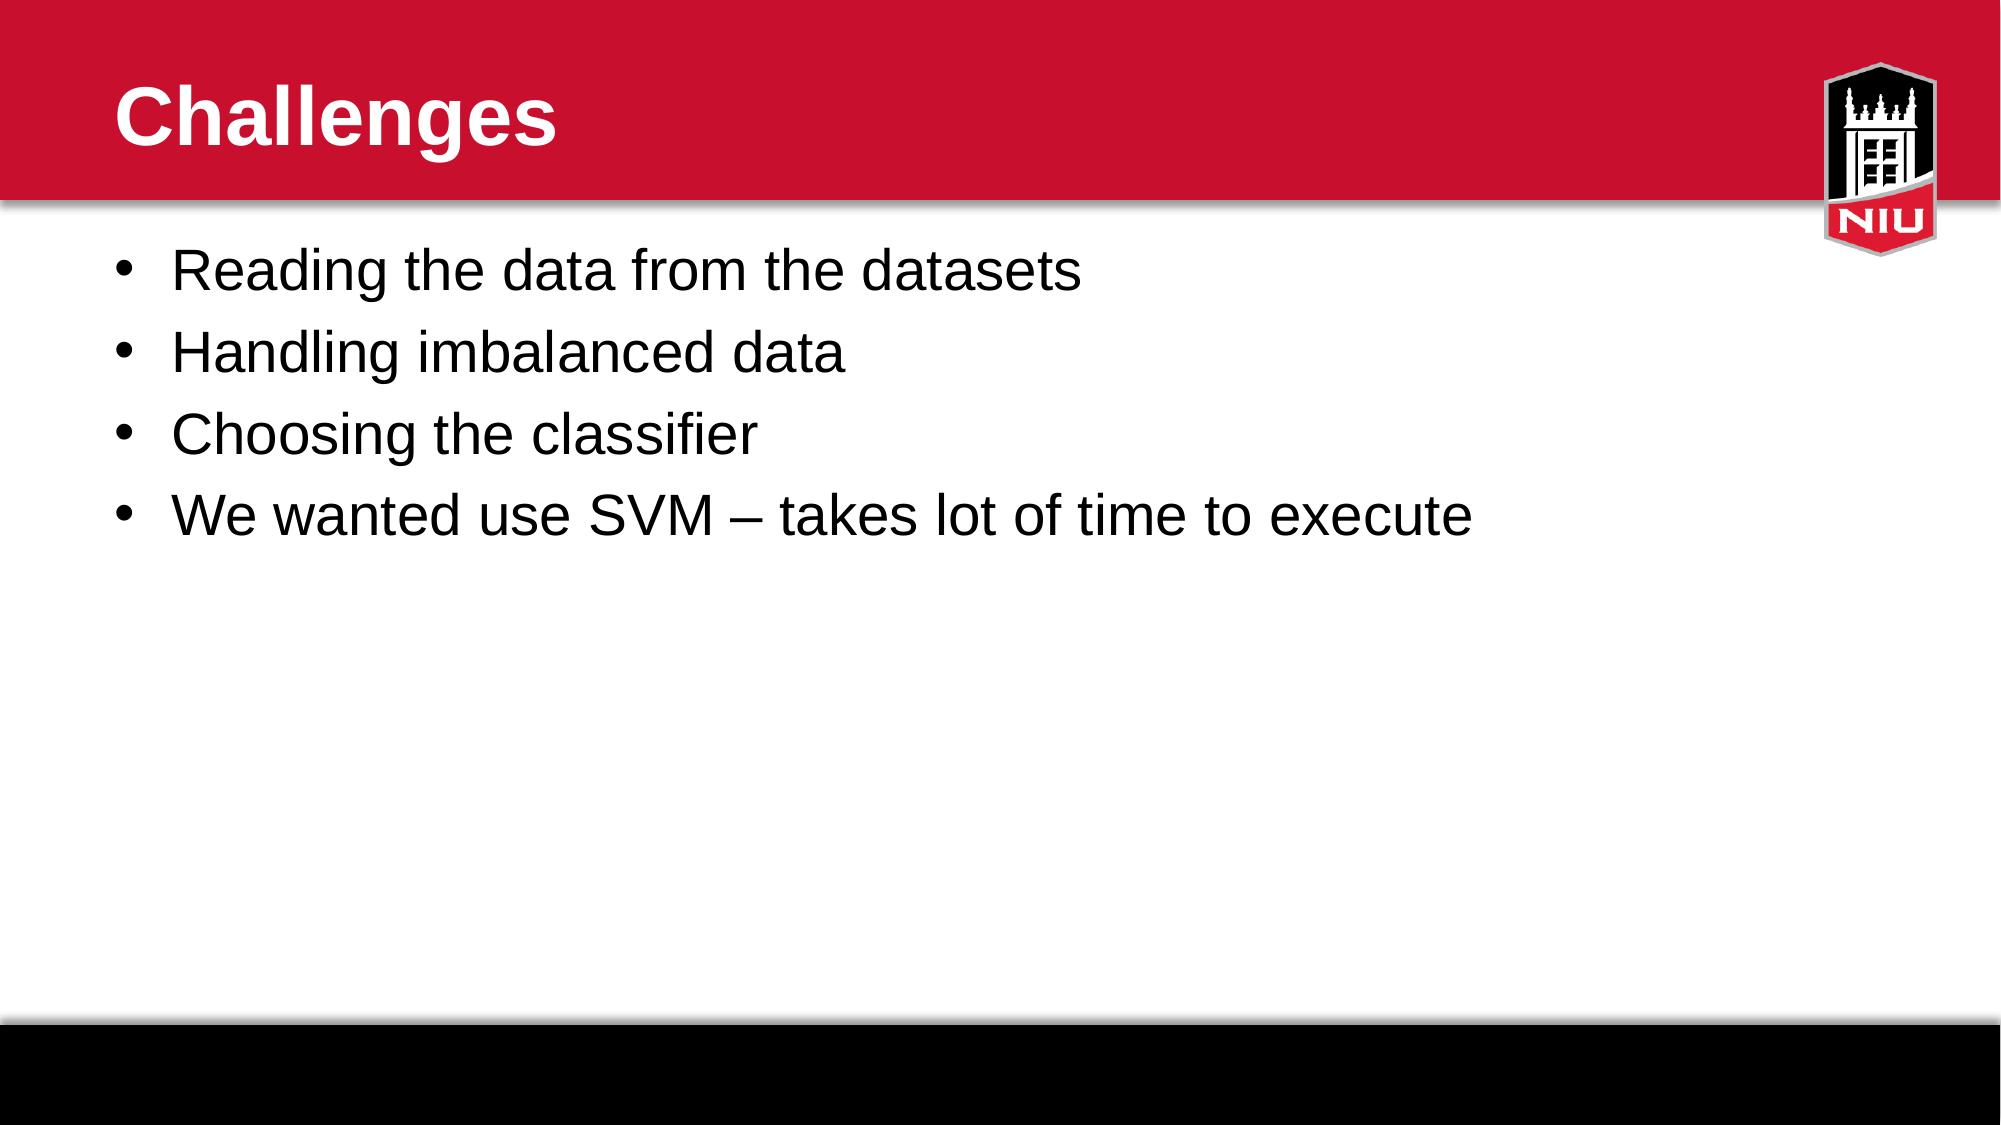

# Challenges
Reading the data from the datasets
Handling imbalanced data
Choosing the classifier
We wanted use SVM – takes lot of time to execute